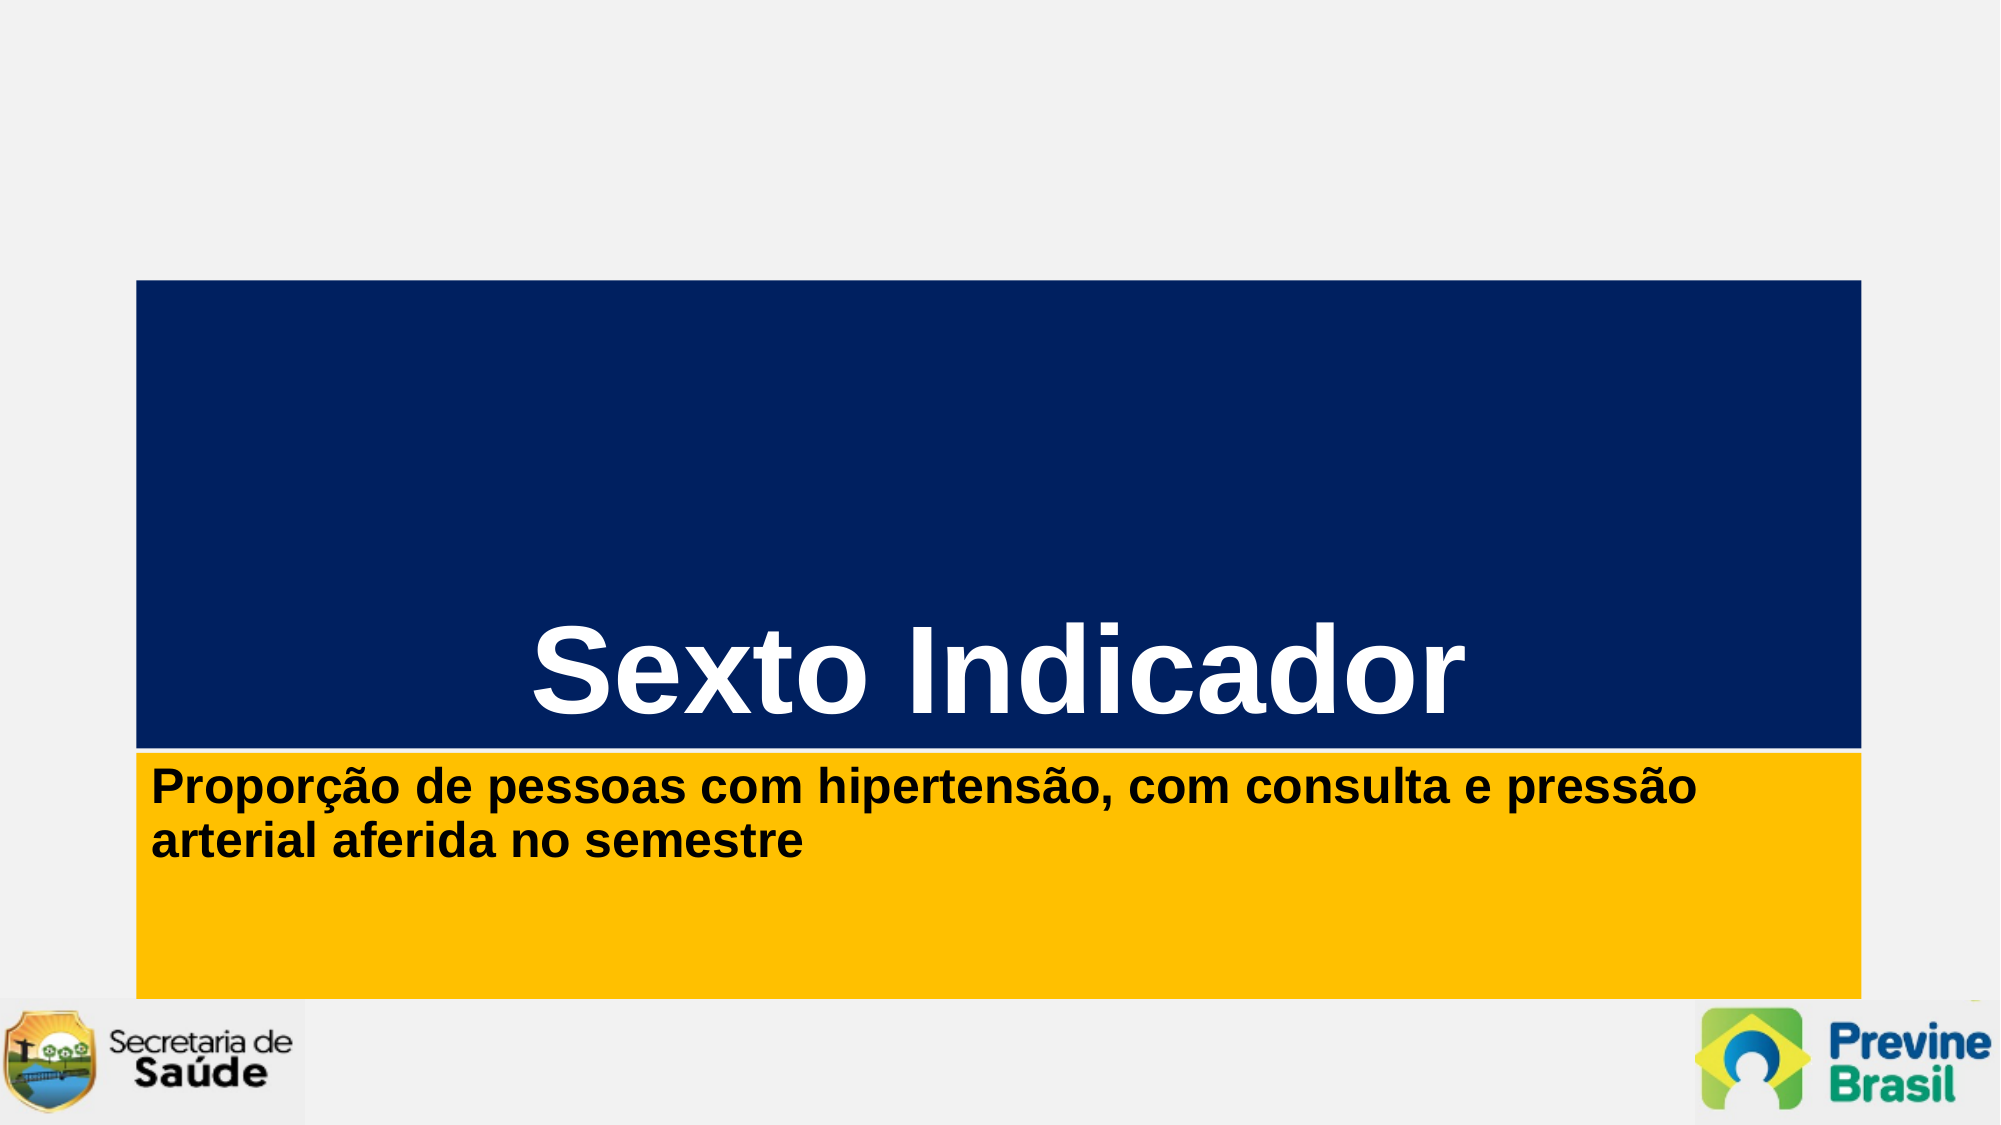

# Sexto Indicador
Proporção de pessoas com hipertensão, com consulta e pressão arterial aferida no semestre